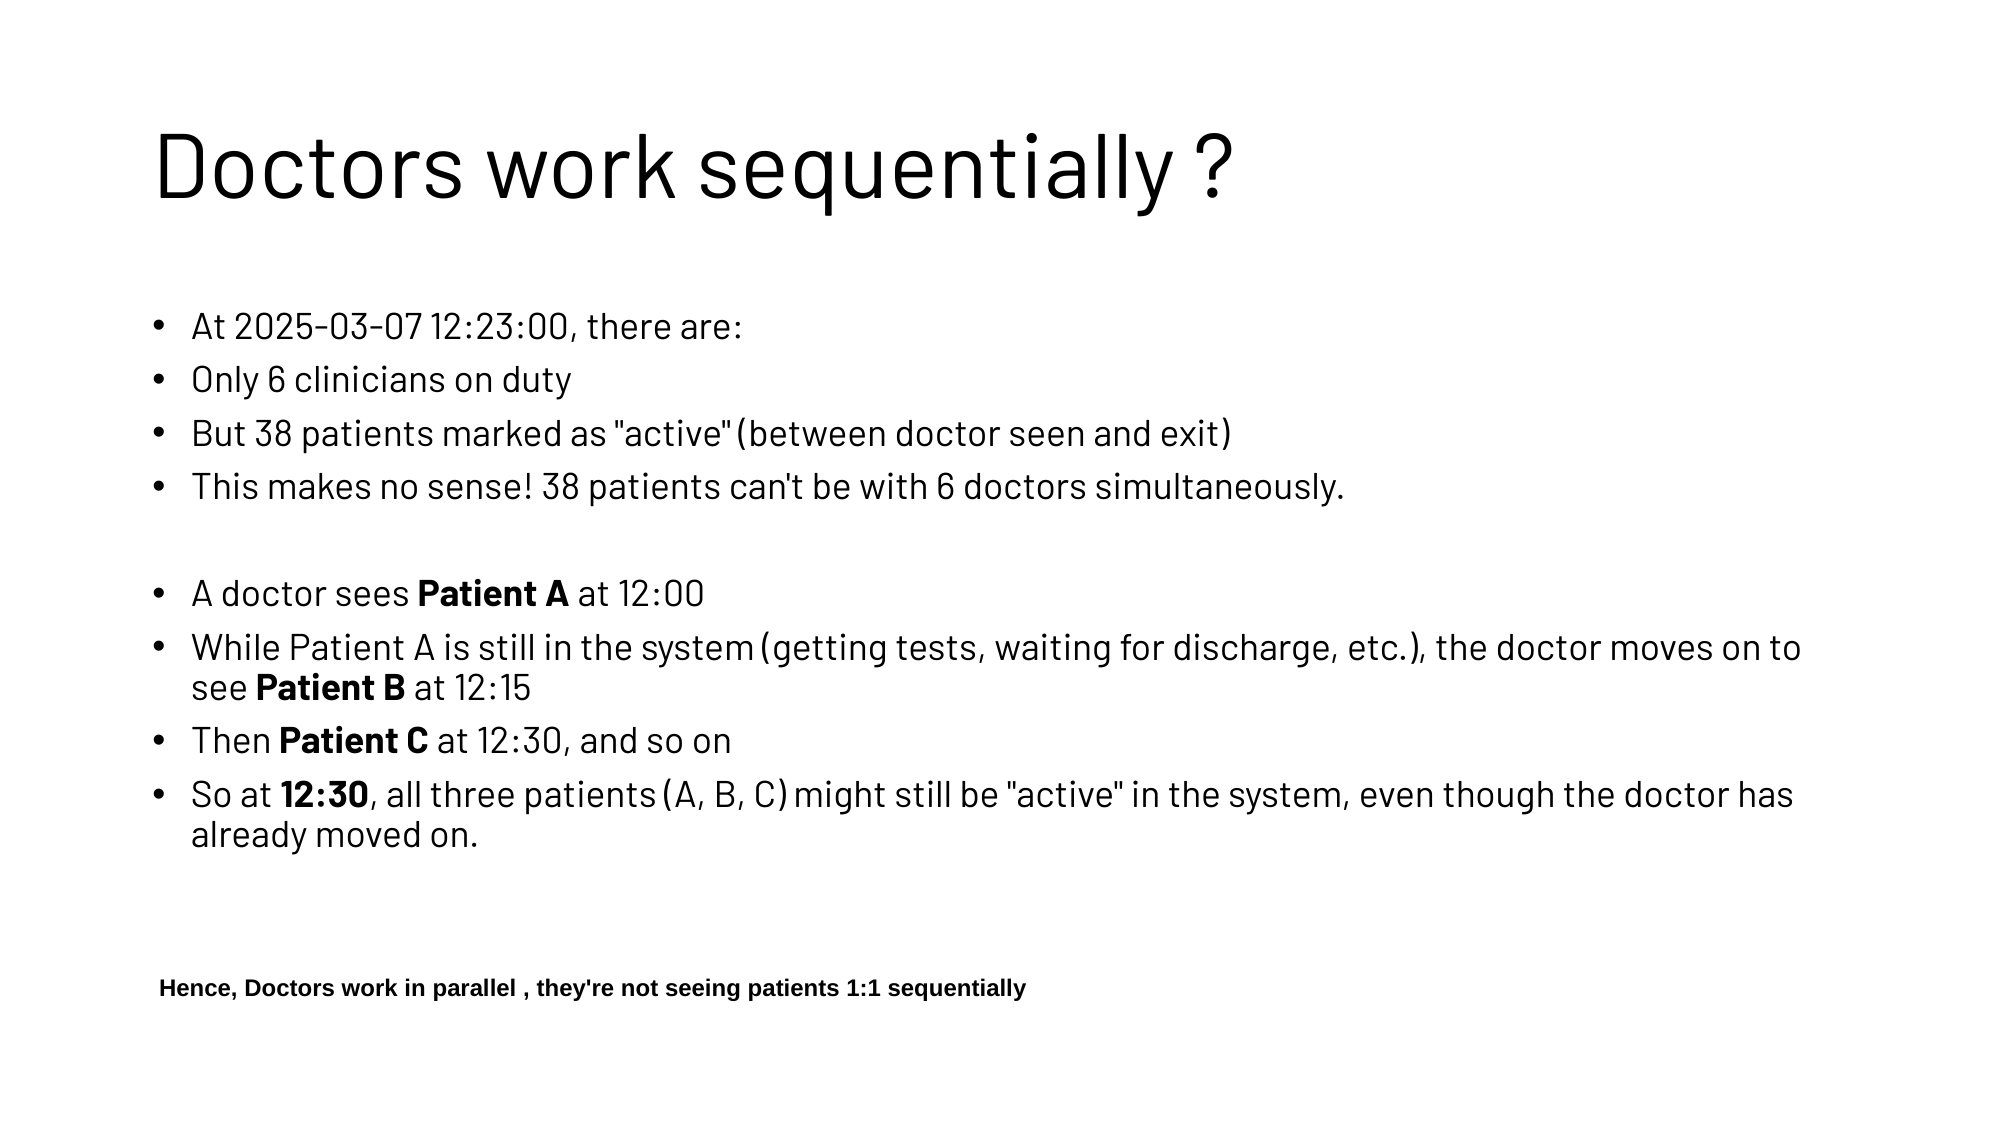

# Doctors work sequentially ?
At 2025-03-07 12:23:00, there are:
Only 6 clinicians on duty
But 38 patients marked as "active" (between doctor seen and exit)
This makes no sense! 38 patients can't be with 6 doctors simultaneously.

A doctor sees Patient A at 12:00
While Patient A is still in the system (getting tests, waiting for discharge, etc.), the doctor moves on to see Patient B at 12:15
Then Patient C at 12:30, and so on
So at 12:30, all three patients (A, B, C) might still be "active" in the system, even though the doctor has already moved on.

 Hence, Doctors work in parallel , they're not seeing patients 1:1 sequentially